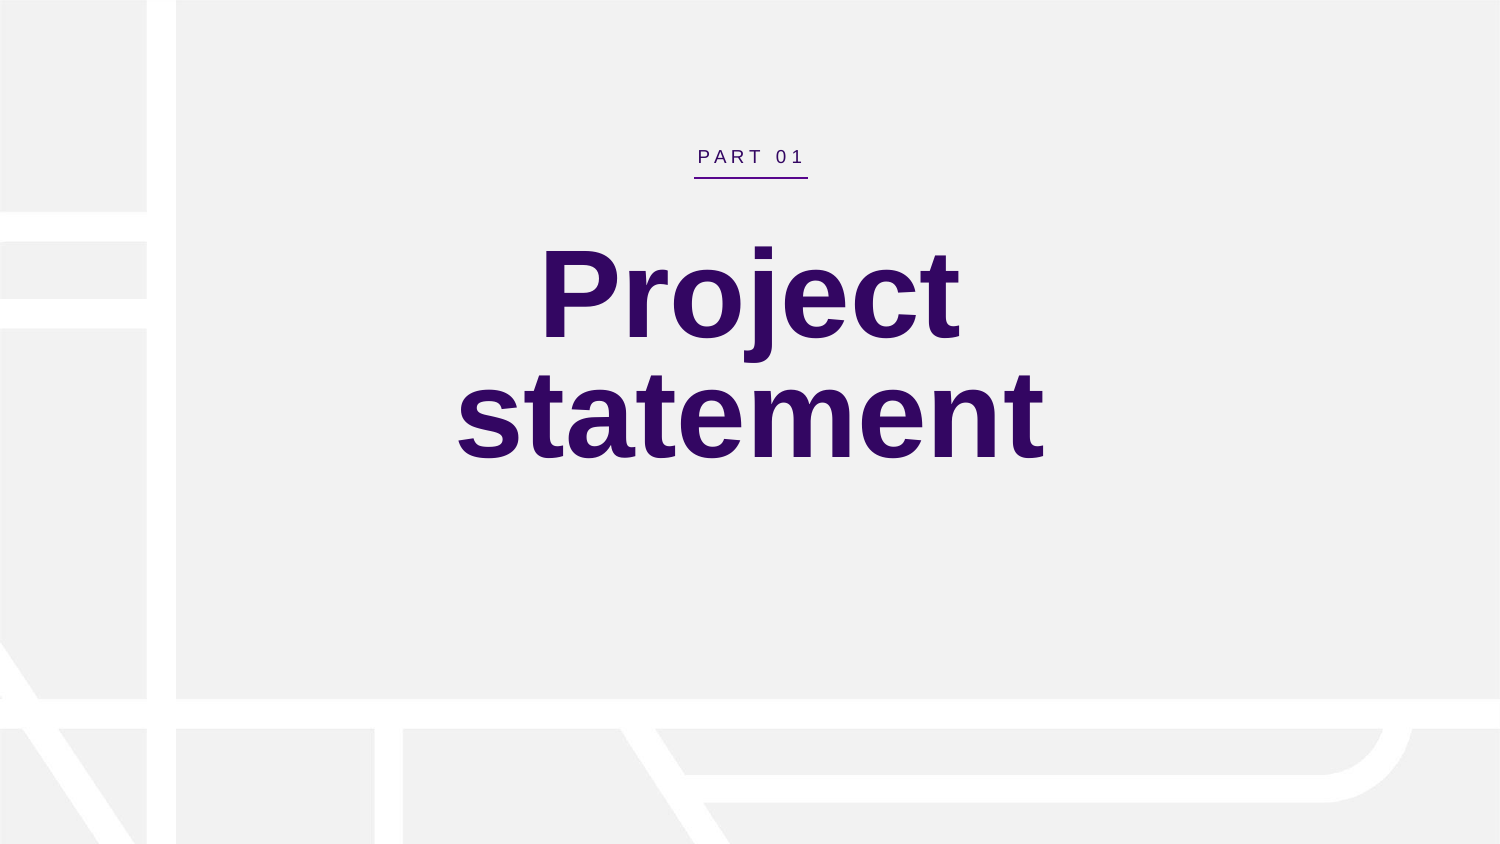

P A R T   0 1
# Project statement